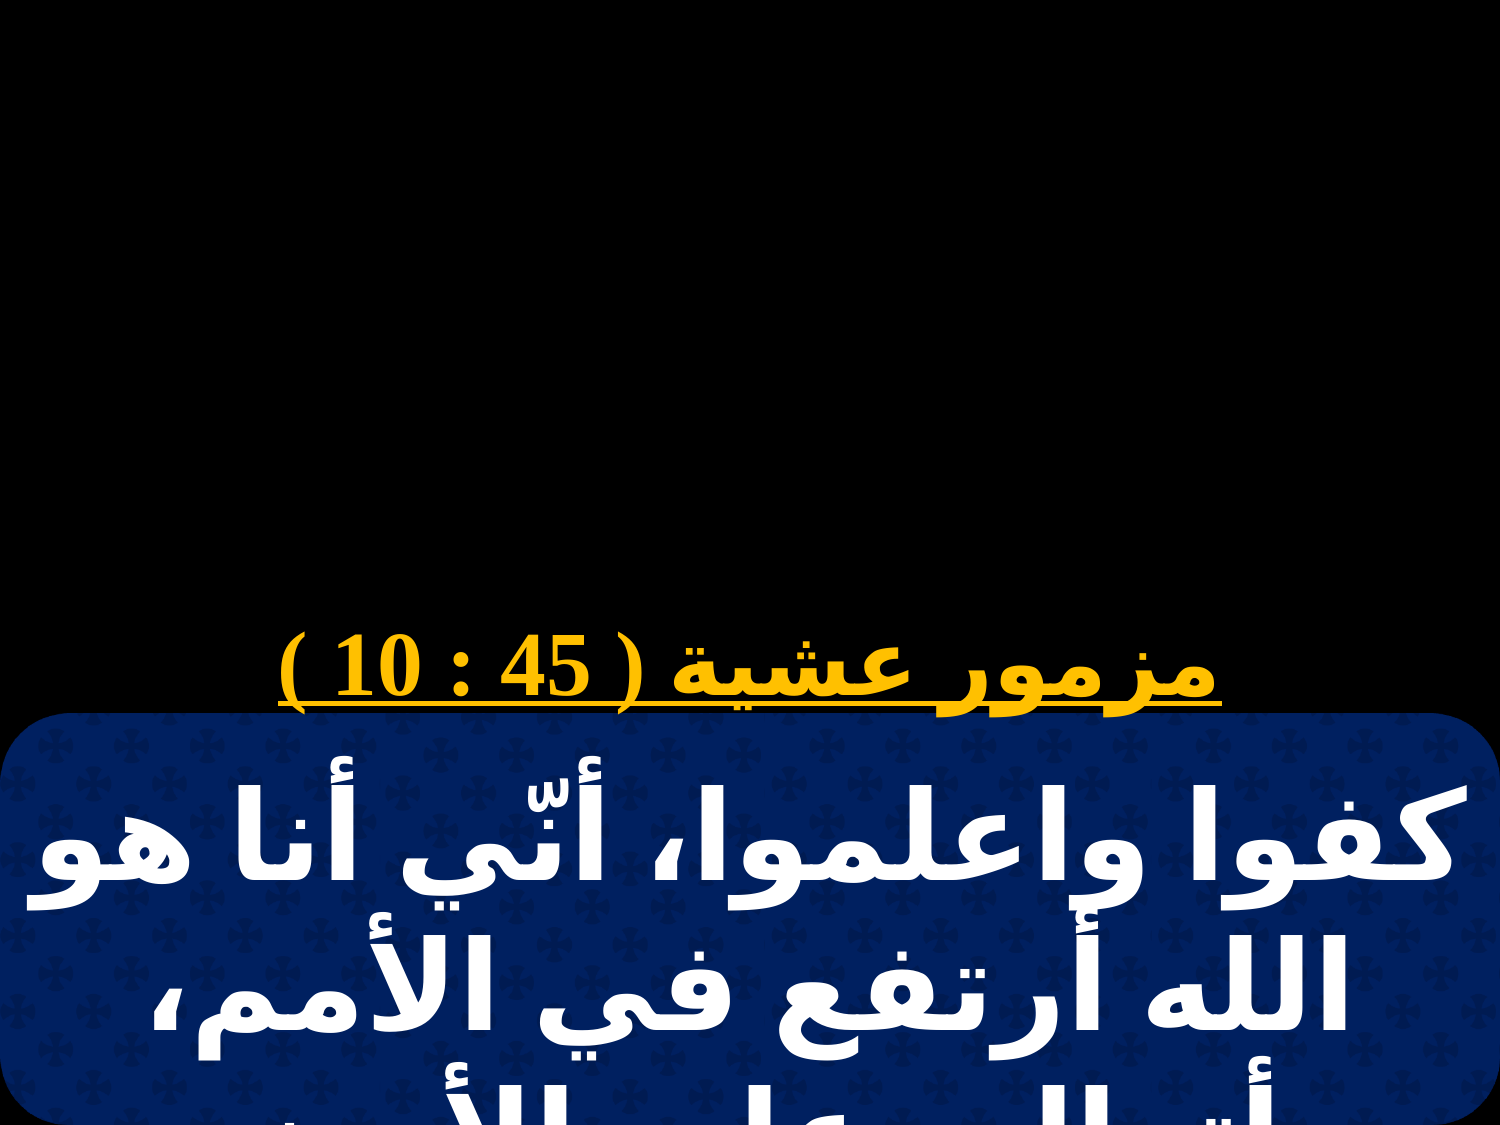

# عشية أحد الرفاع
مزمور عشية ( 45 : 10 )
كفوا واعلموا، أنّي أنا هو الله أرتفع في الأمم، وأتعالى على الأرض.